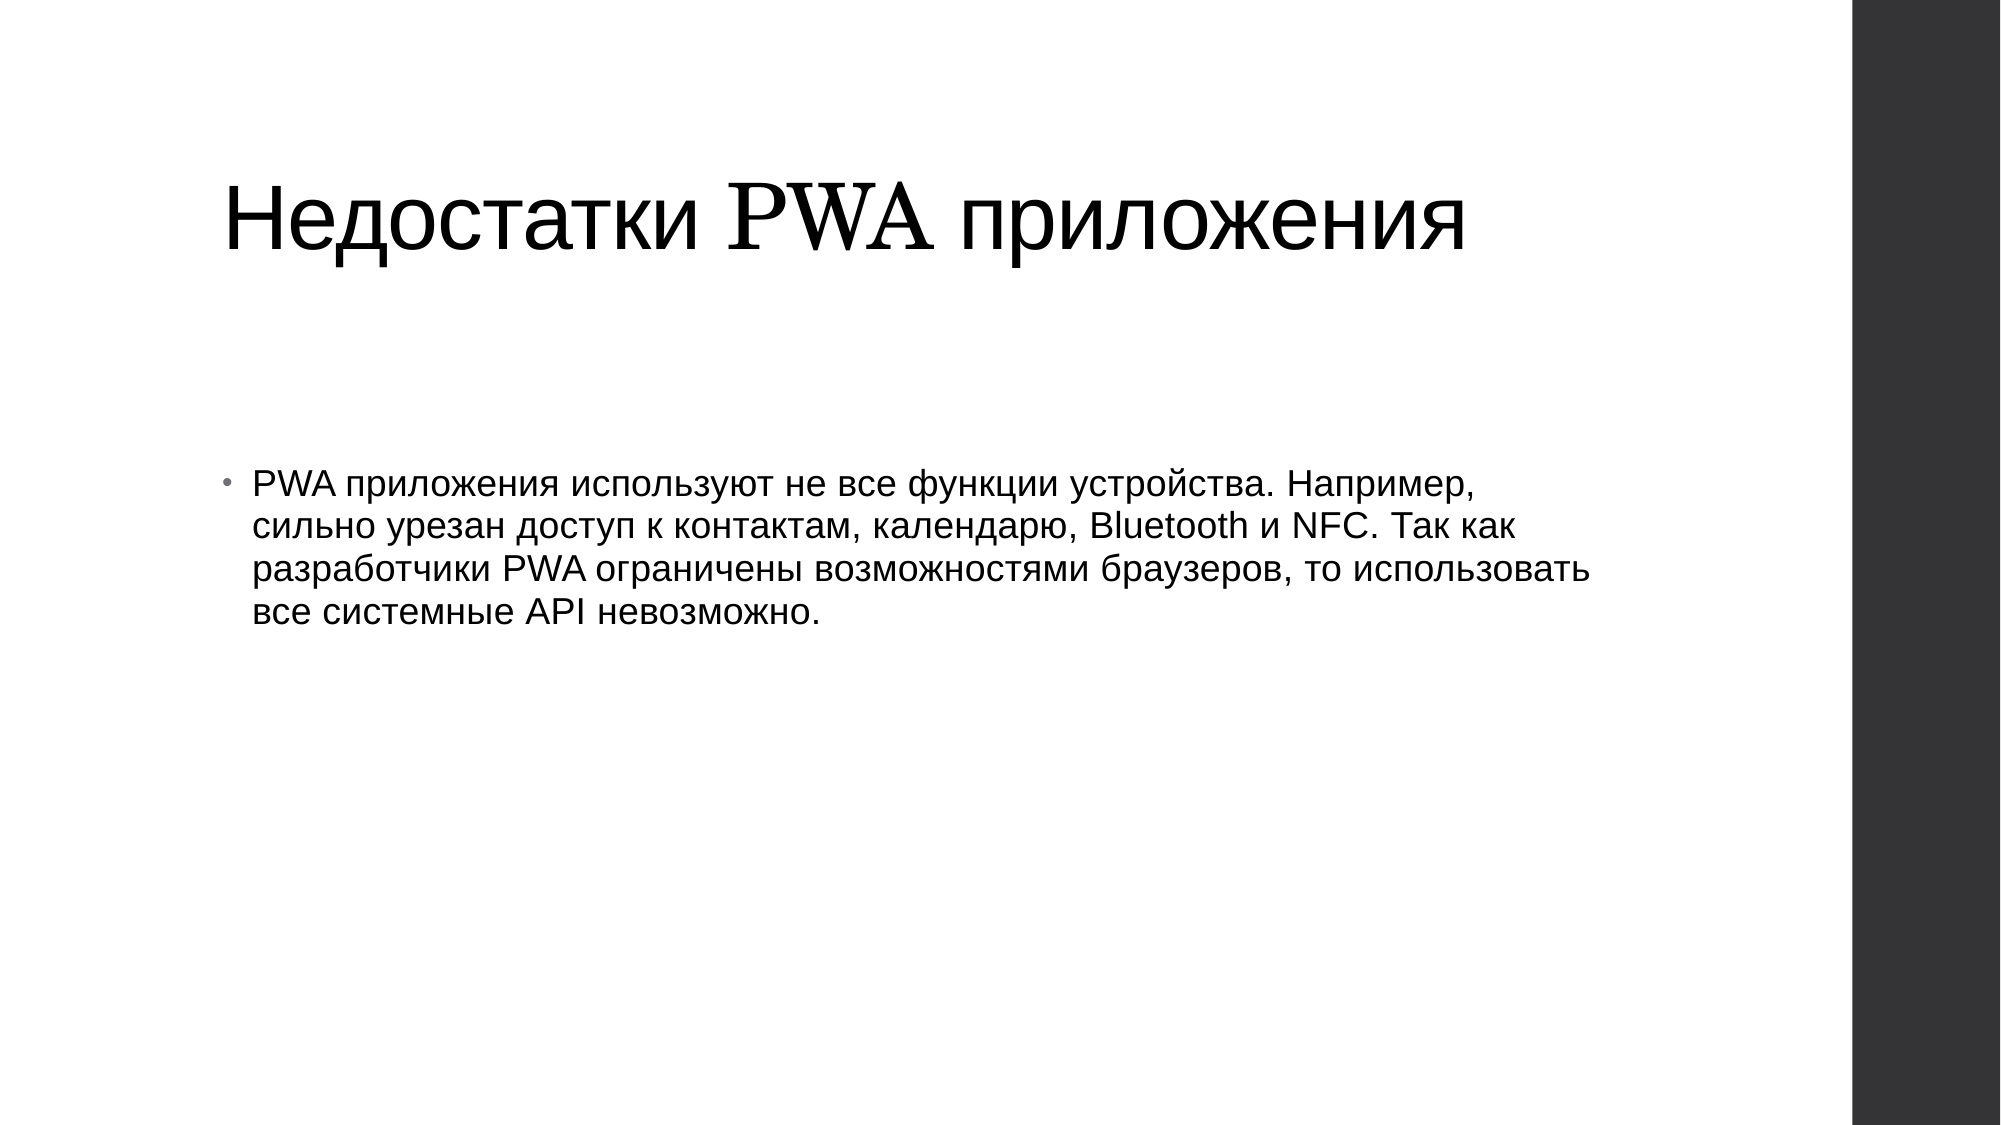

# Недостатки PWA приложения

PWA приложения используют не все функции устройства. Например, сильно урезан доступ к контактам, календарю, Bluetooth и NFC. Так как разработчики PWA ограничены возможностями браузеров, то использовать все системные API невозможно.